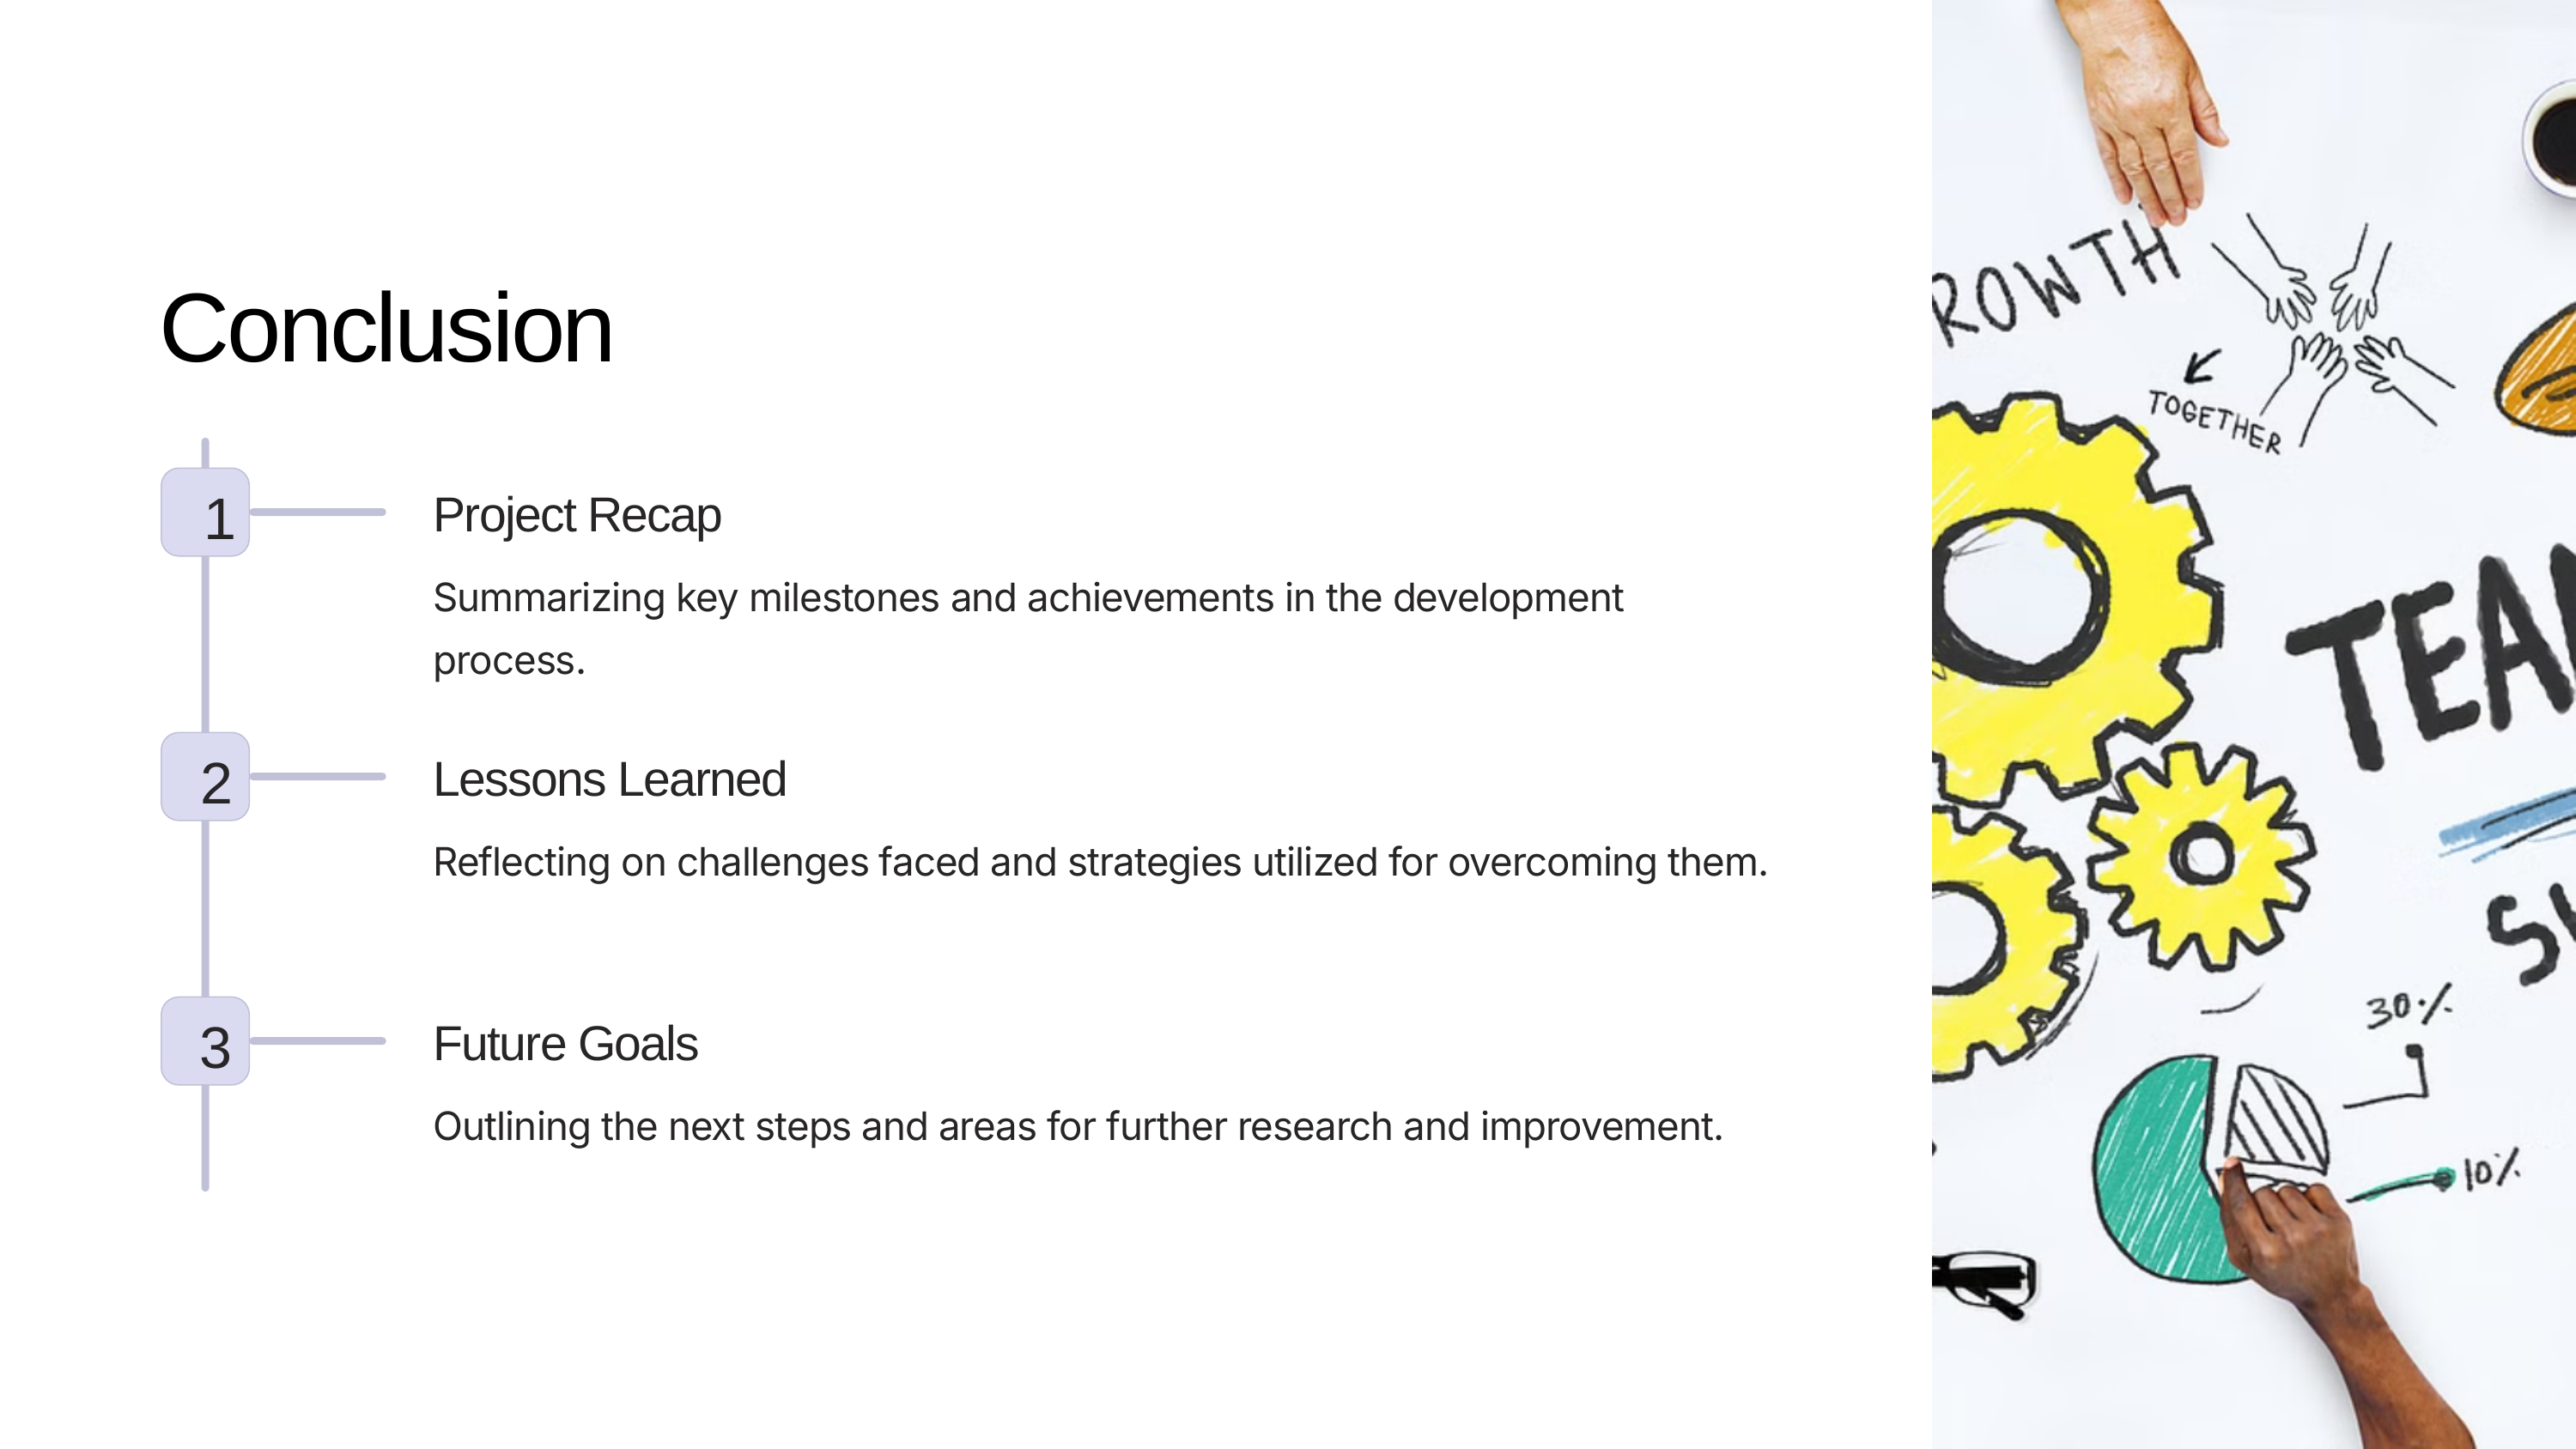

Conclusion

1
Project Recap

Summarizing key milestones and achievements in the development process.

2
Lessons Learned

Reflecting on challenges faced and strategies utilized for overcoming them.

3
Future Goals

Outlining the next steps and areas for further research and improvement.